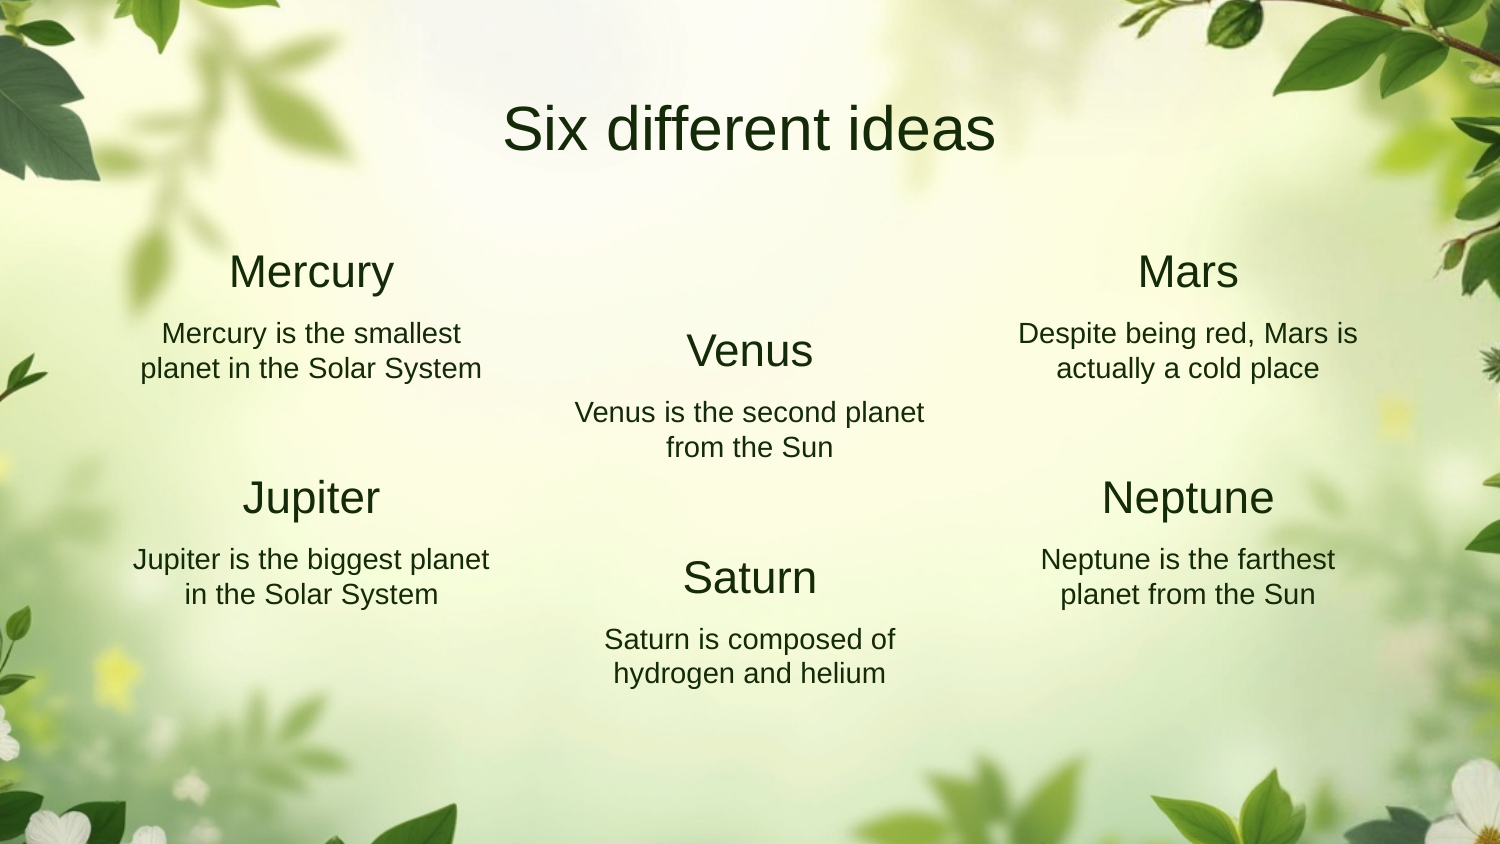

# Six different ideas
Mercury
Mars
Mercury is the smallest planet in the Solar System
Despite being red, Mars is actually a cold place
Venus
Venus is the second planet from the Sun
Jupiter
Neptune
Jupiter is the biggest planet in the Solar System
Neptune is the farthest planet from the Sun
Saturn
Saturn is composed of hydrogen and helium